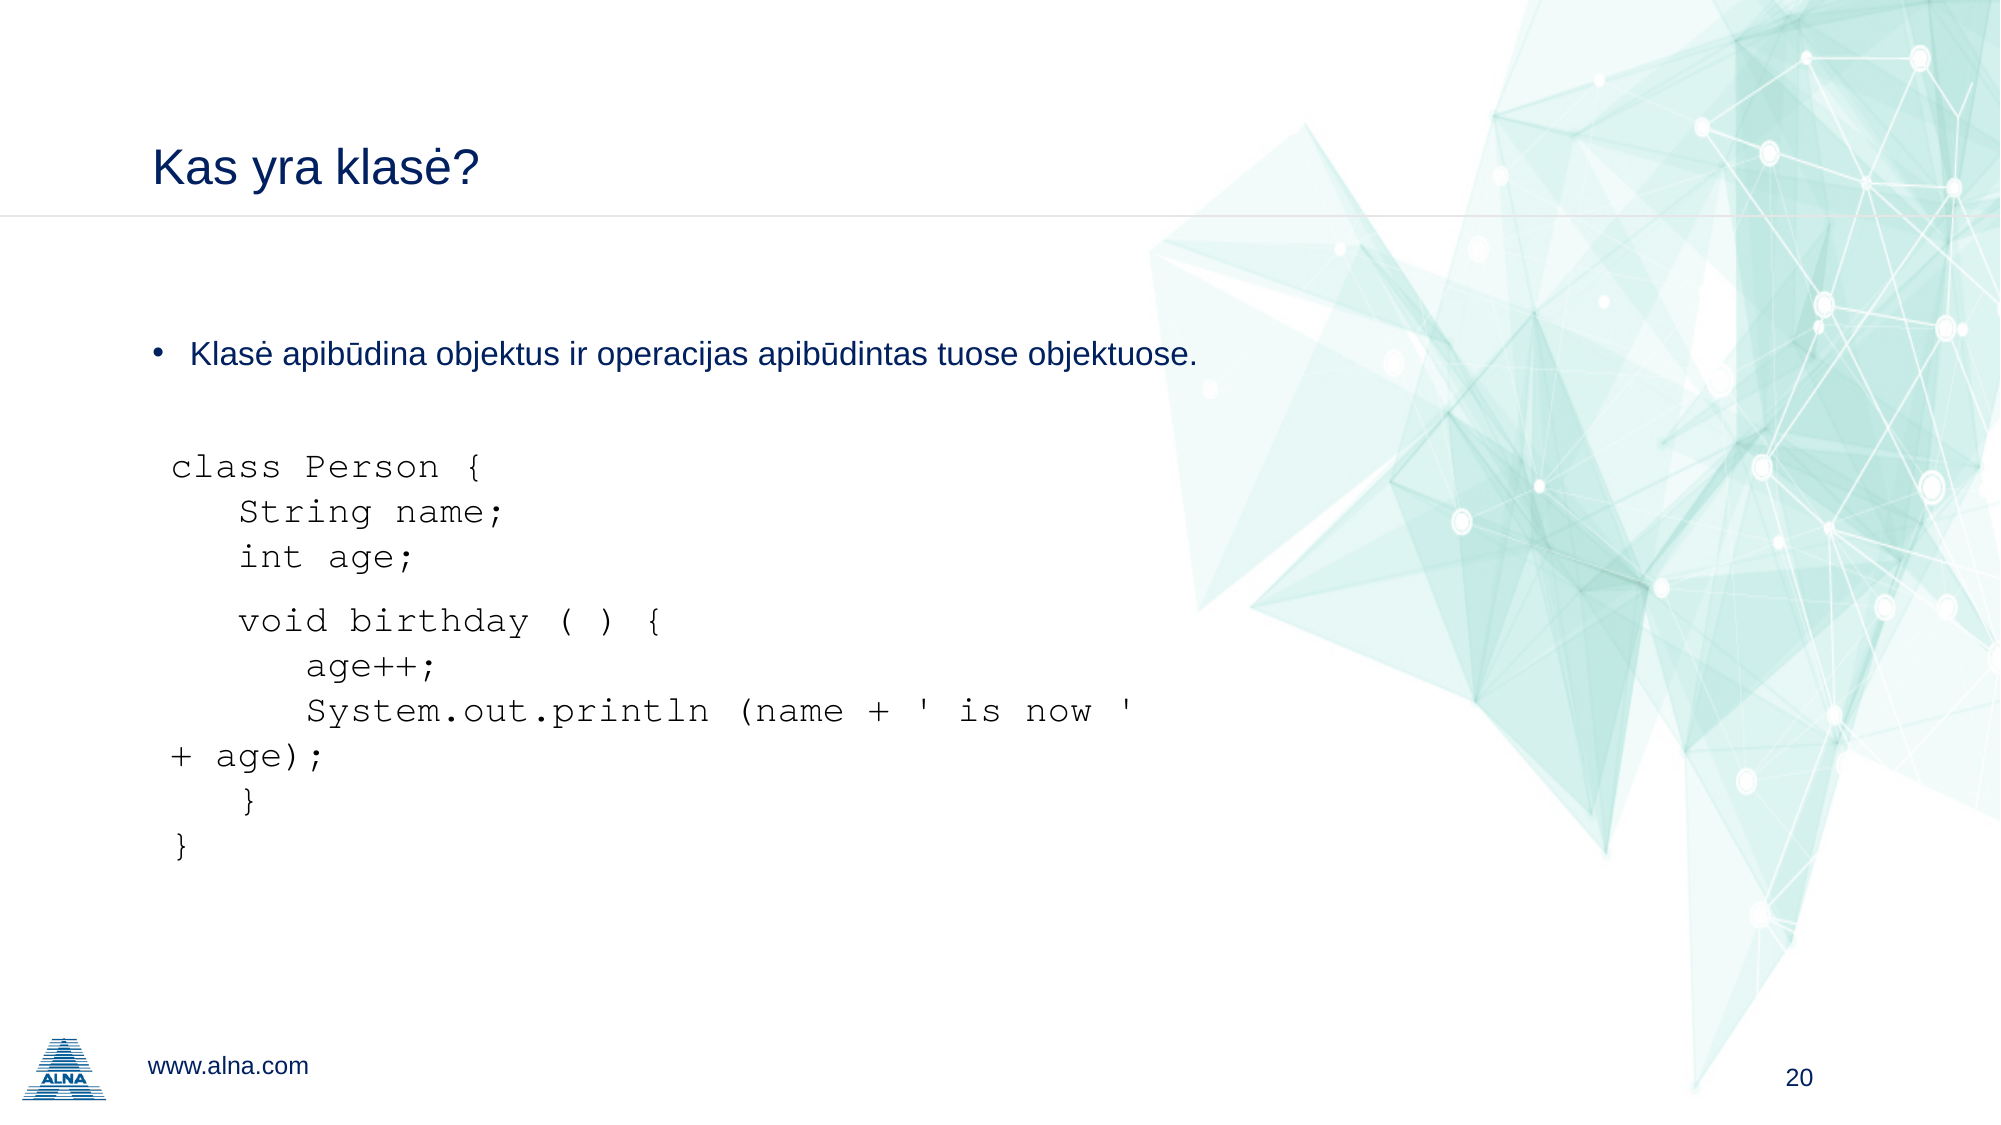

# Kas yra klasė?
Klasė apibūdina objektus ir operacijas apibūdintas tuose objektuose.

class Person {
   String name;
   int age;
   void birthday ( ) {
      age++;
      System.out.println (name + ' is now ' + age);
   }
}